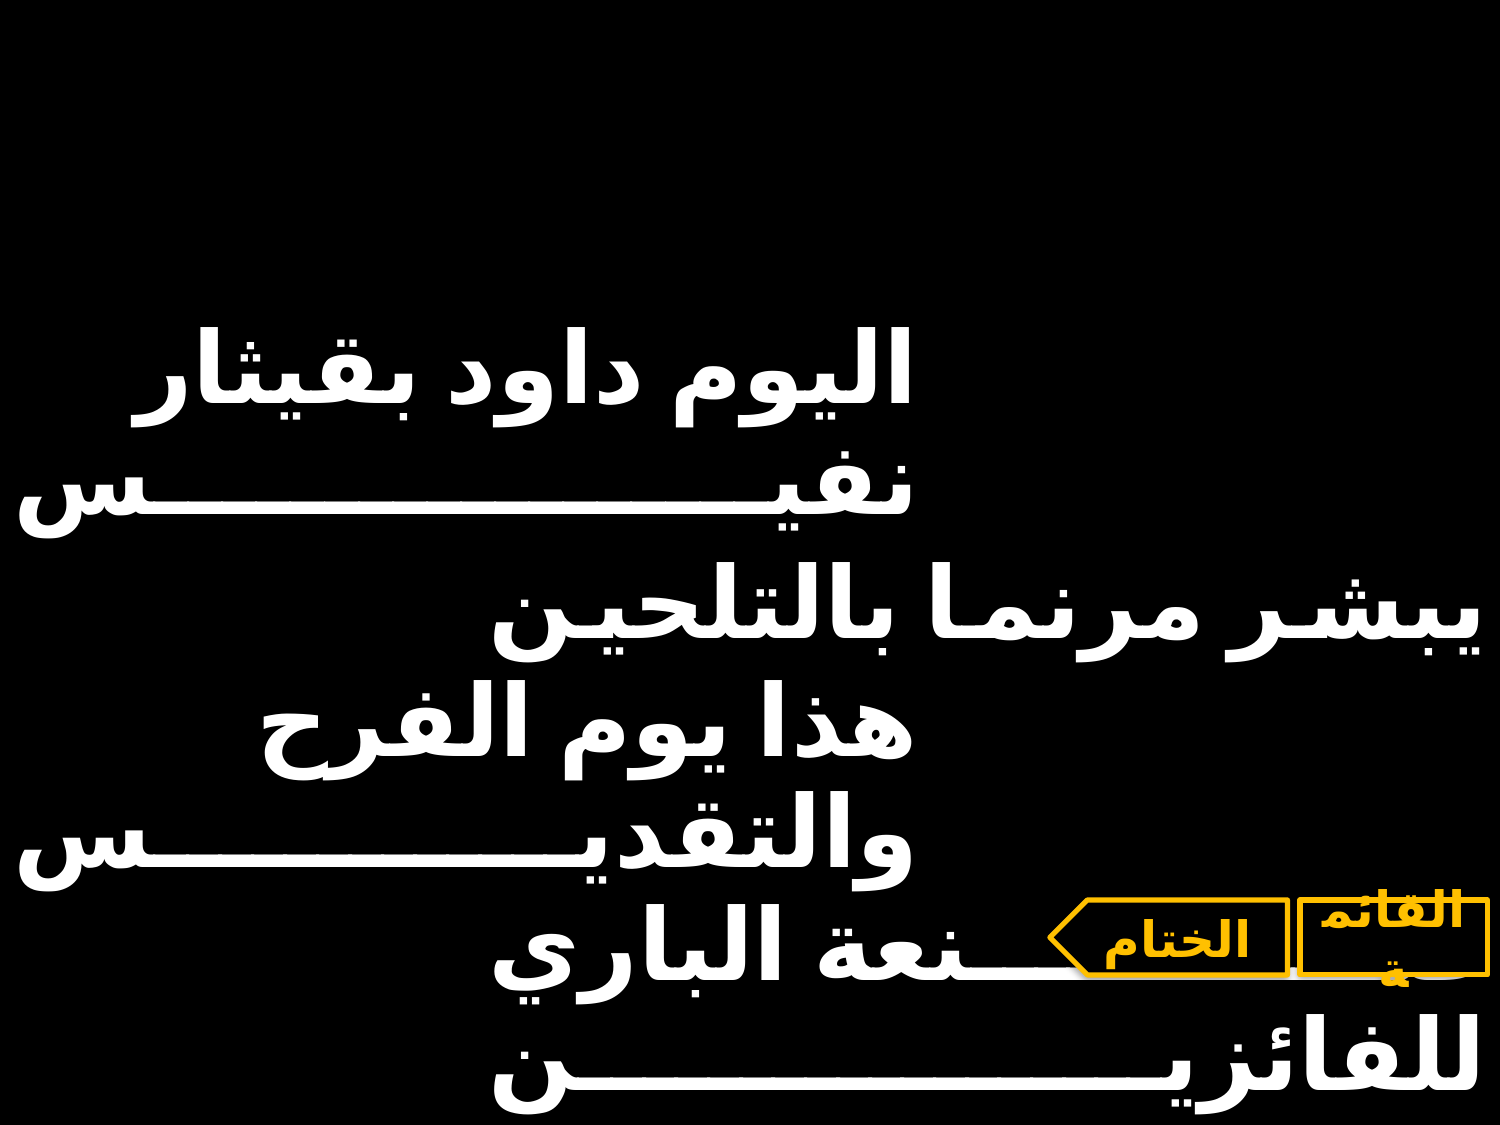

| اليوم داود بقيثار نفيس |  |  |
| --- | --- | --- |
|  | يبشر مرنما بالتلحين |  |
| هذا يوم الفرح والتقديس |  |  |
|  | صنعة الباري للفائزين |  |
الختام
القائمة